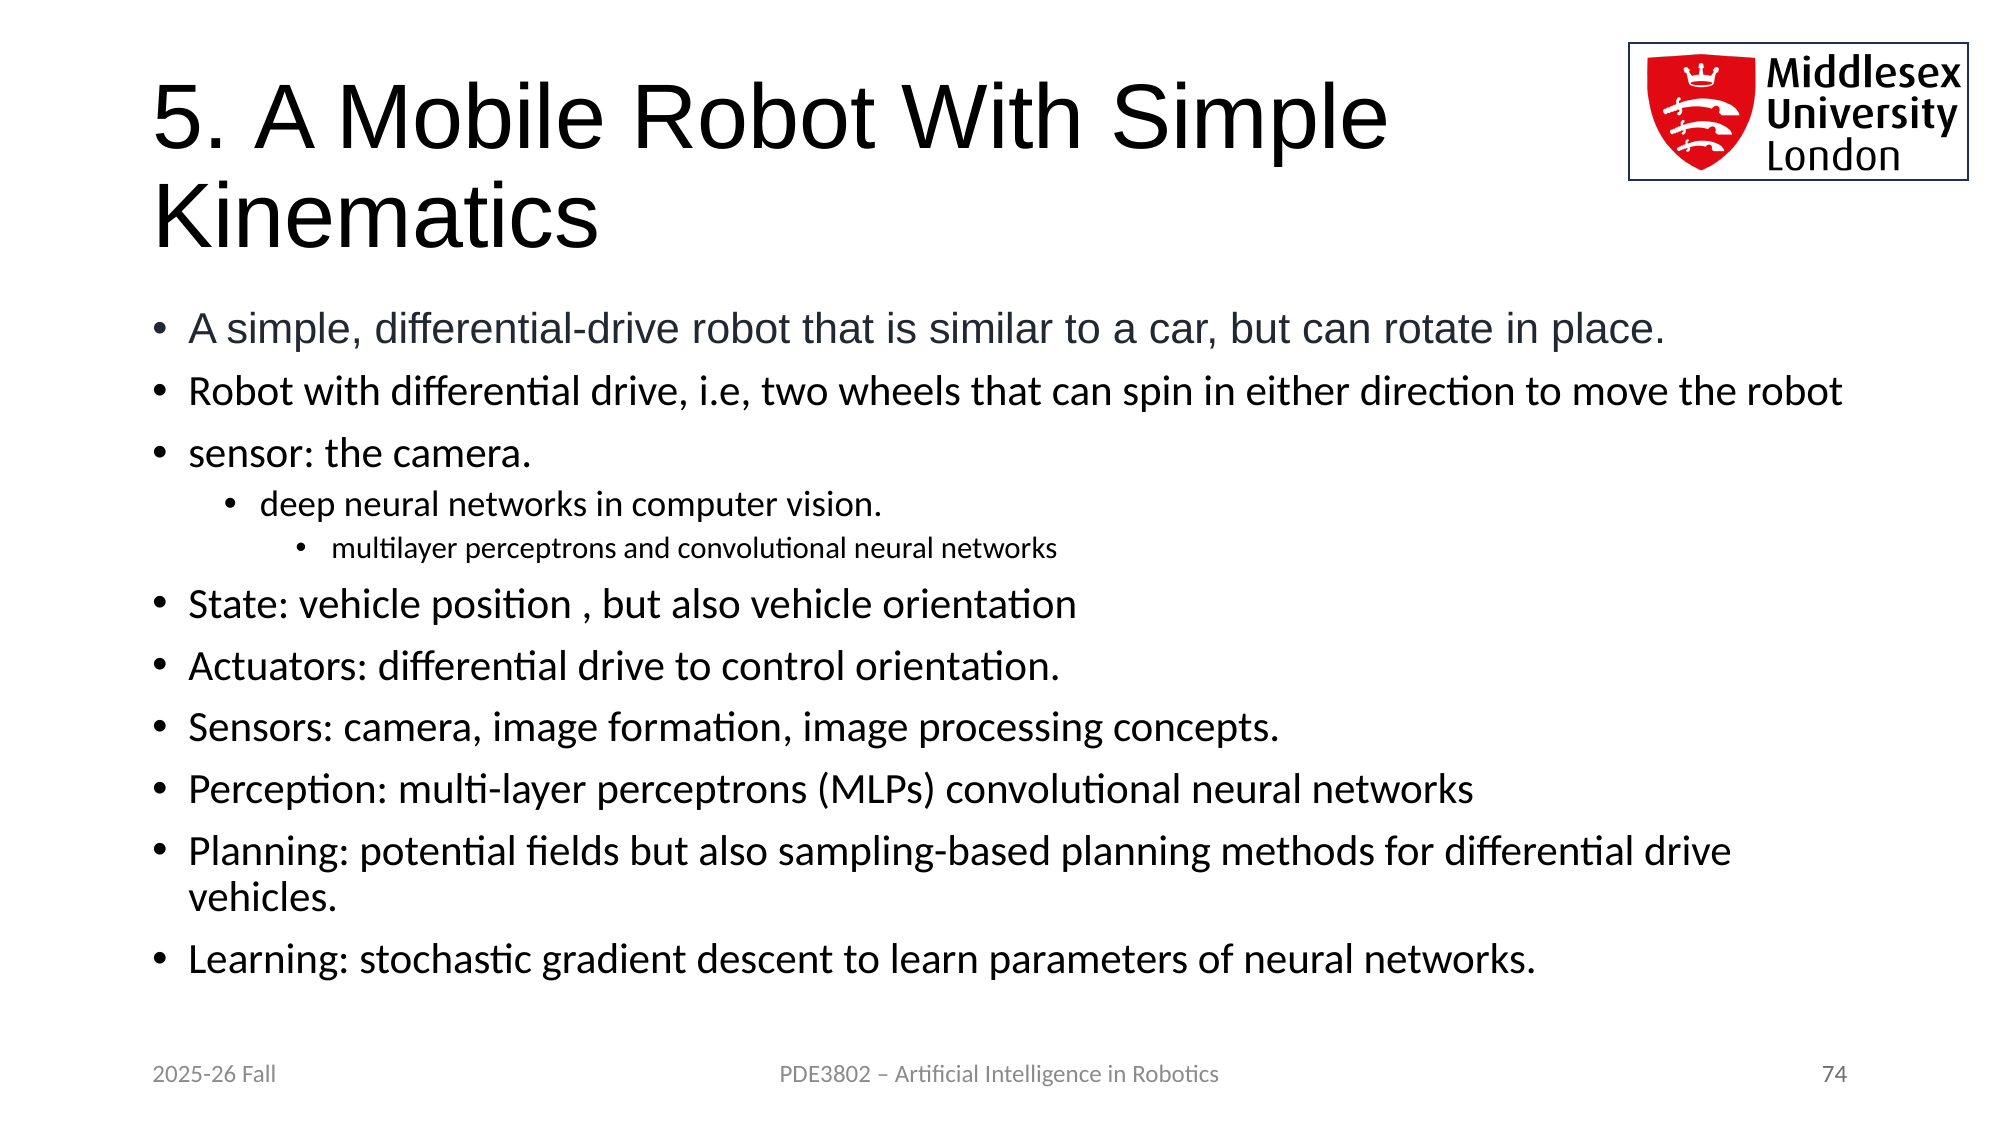

# 5. A Mobile Robot With Simple Kinematics
A simple, differential-drive robot that is similar to a car, but can rotate in place.
Robot with differential drive, i.e, two wheels that can spin in either direction to move the robot
sensor: the camera.
deep neural networks in computer vision.
multilayer perceptrons and convolutional neural networks
State: vehicle position , but also vehicle orientation
Actuators: differential drive to control orientation.
Sensors: camera, image formation, image processing concepts.
Perception: multi-layer perceptrons (MLPs) convolutional neural networks
Planning: potential fields but also sampling-based planning methods for differential drive vehicles.
Learning: stochastic gradient descent to learn parameters of neural networks.
2025-26 Fall
 74
PDE3802 – Artificial Intelligence in Robotics